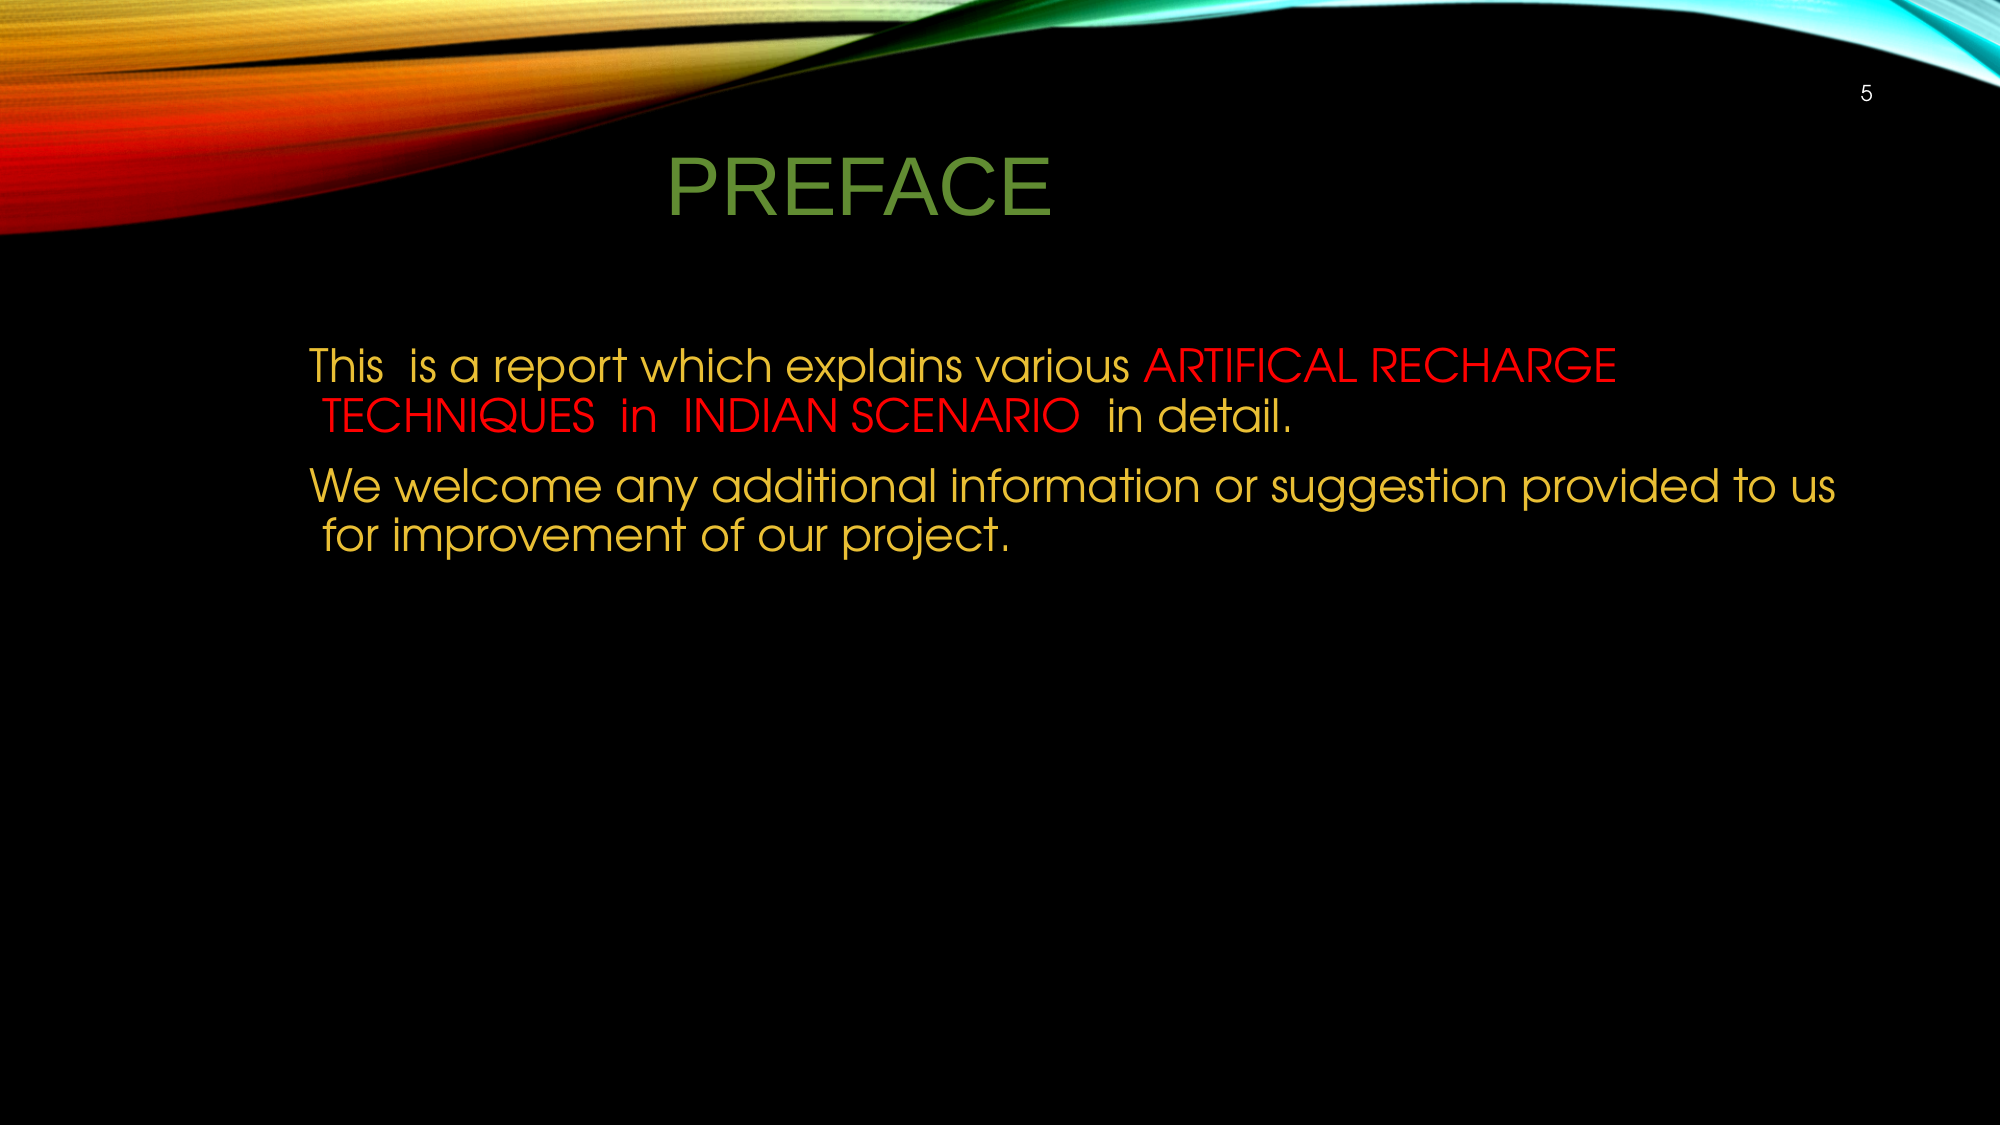

5
# PREFACE
  This  is a report which explains various ARTIFICAL RECHARGE TECHNIQUES  in  INDIAN SCENARIO  in detail.
  We welcome any additional information or suggestion provided to us for improvement of our project.